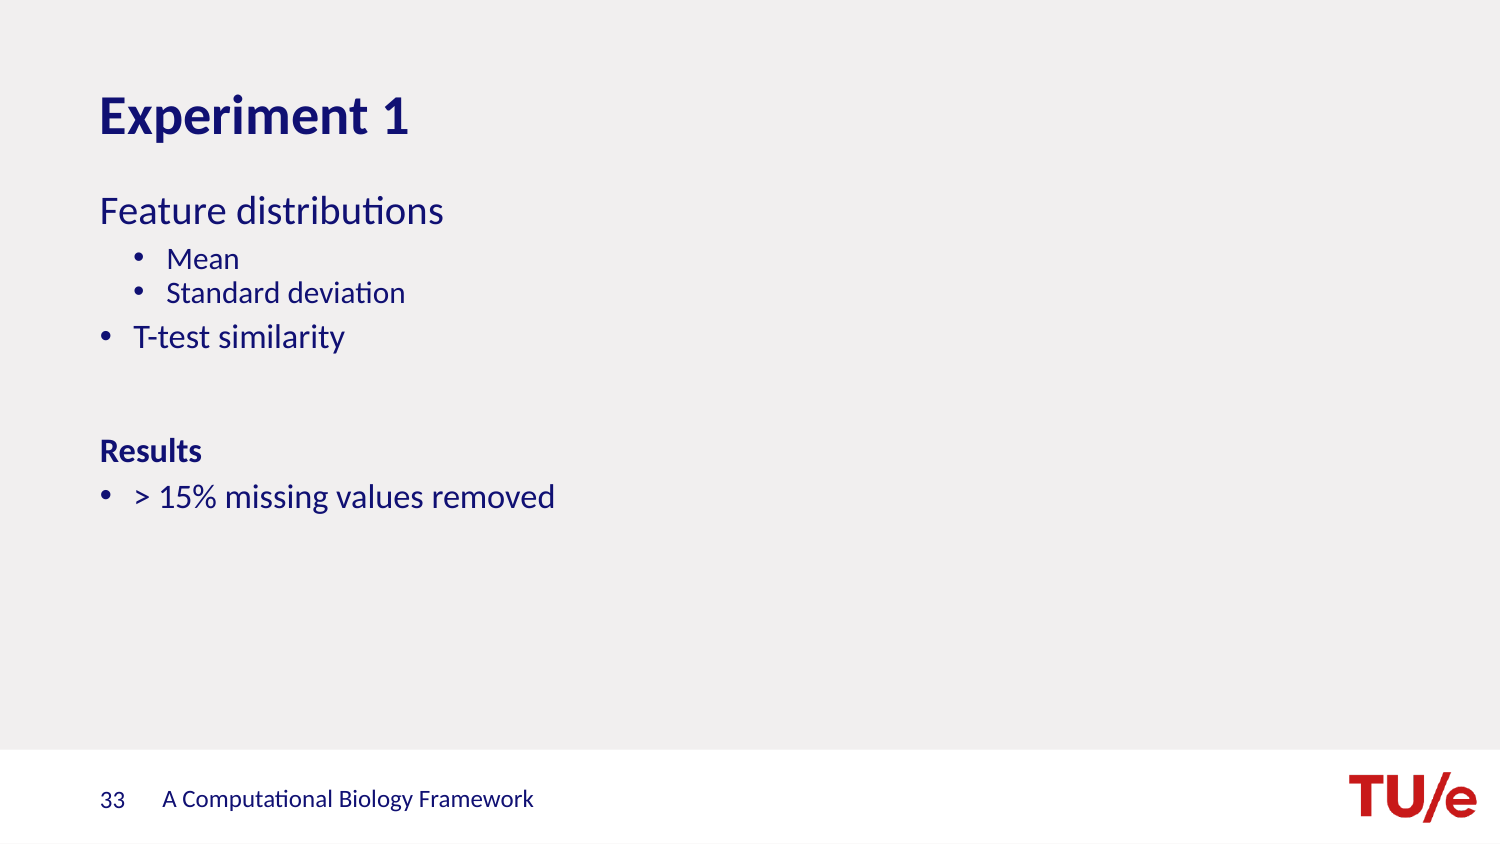

# Experiment 1
Feature distributions
Mean
Standard deviation
T-test similarity

Results
> 15% missing values removed

A Computational Biology Framework
33